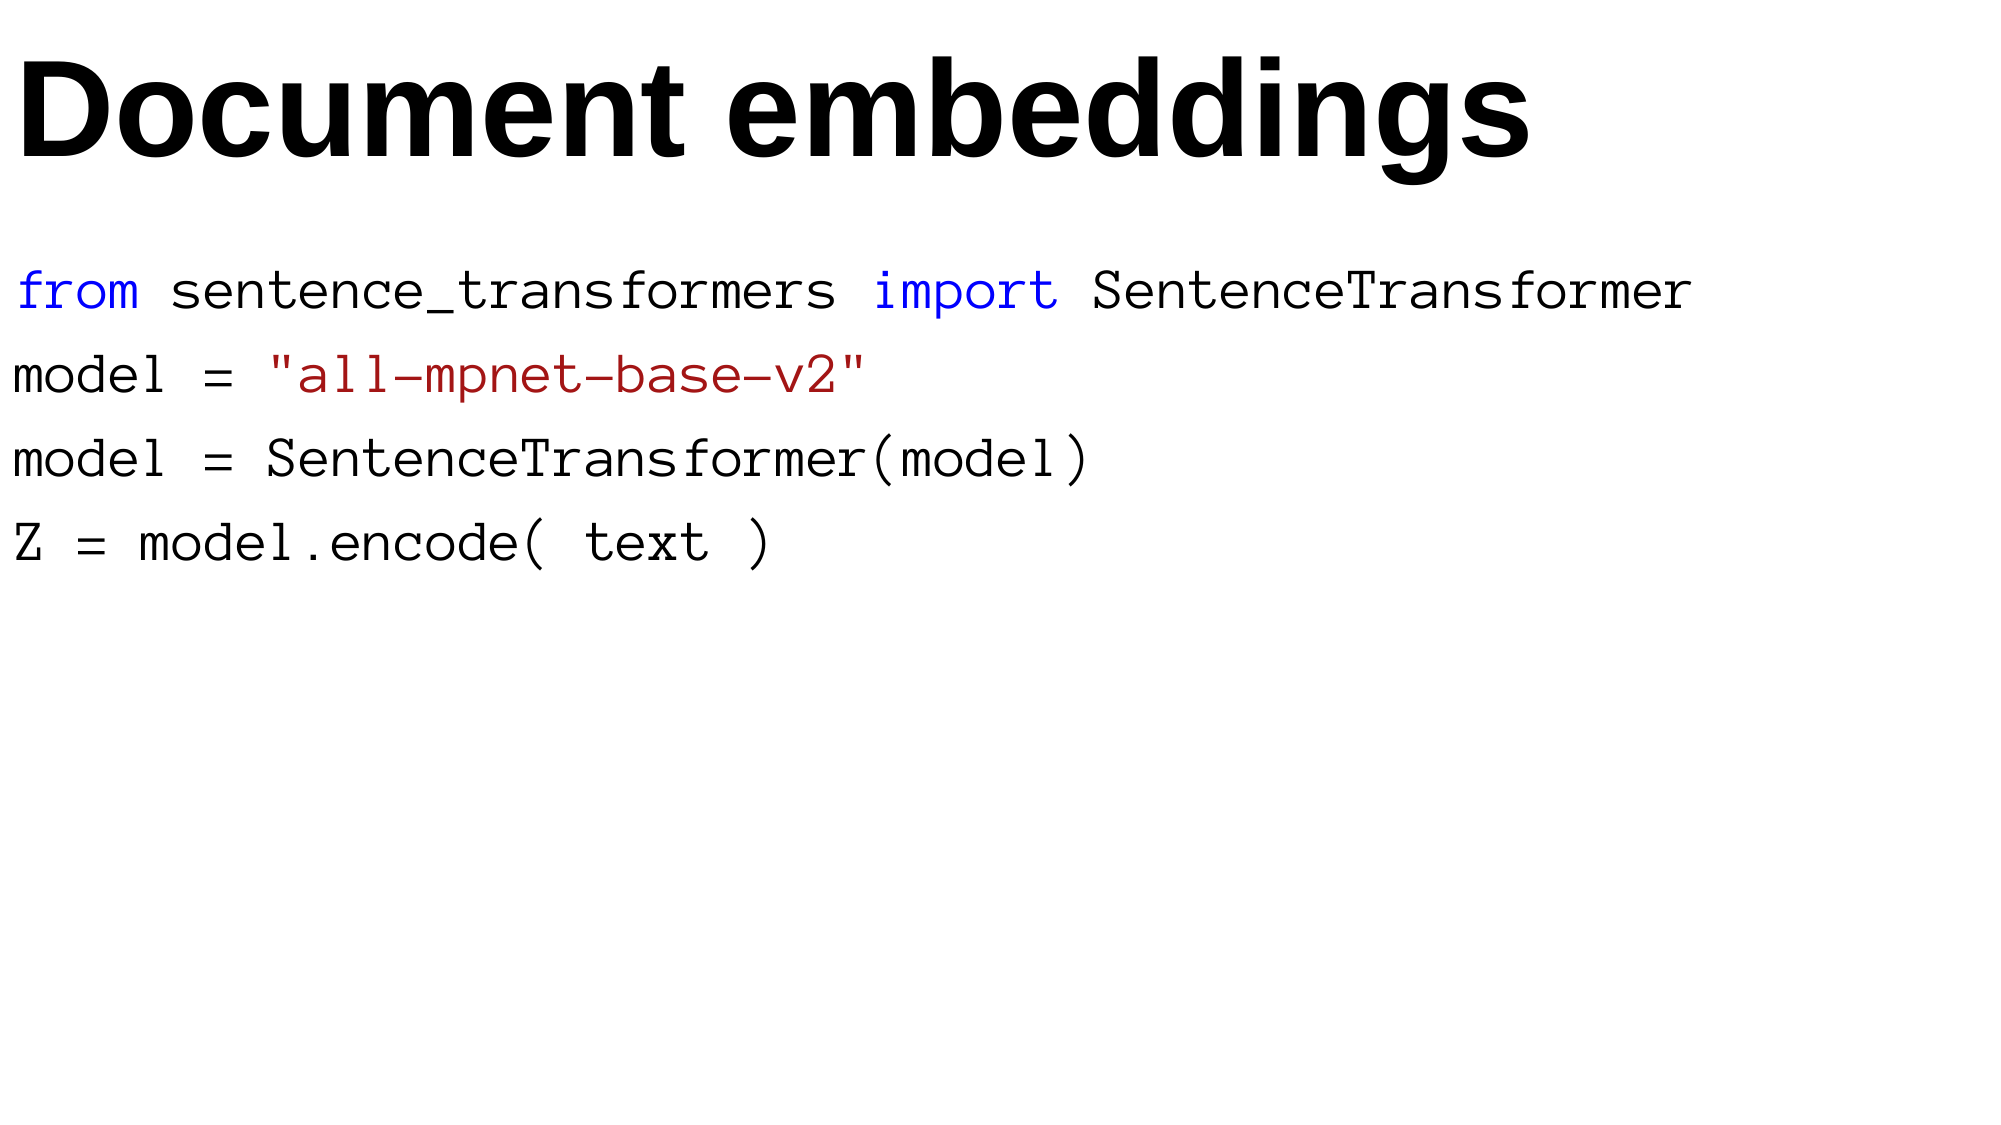

# Document embeddings
from sentence_transformers import SentenceTransformer
model = "all-mpnet-base-v2"
model = SentenceTransformer(model)
Z = model.encode( text )